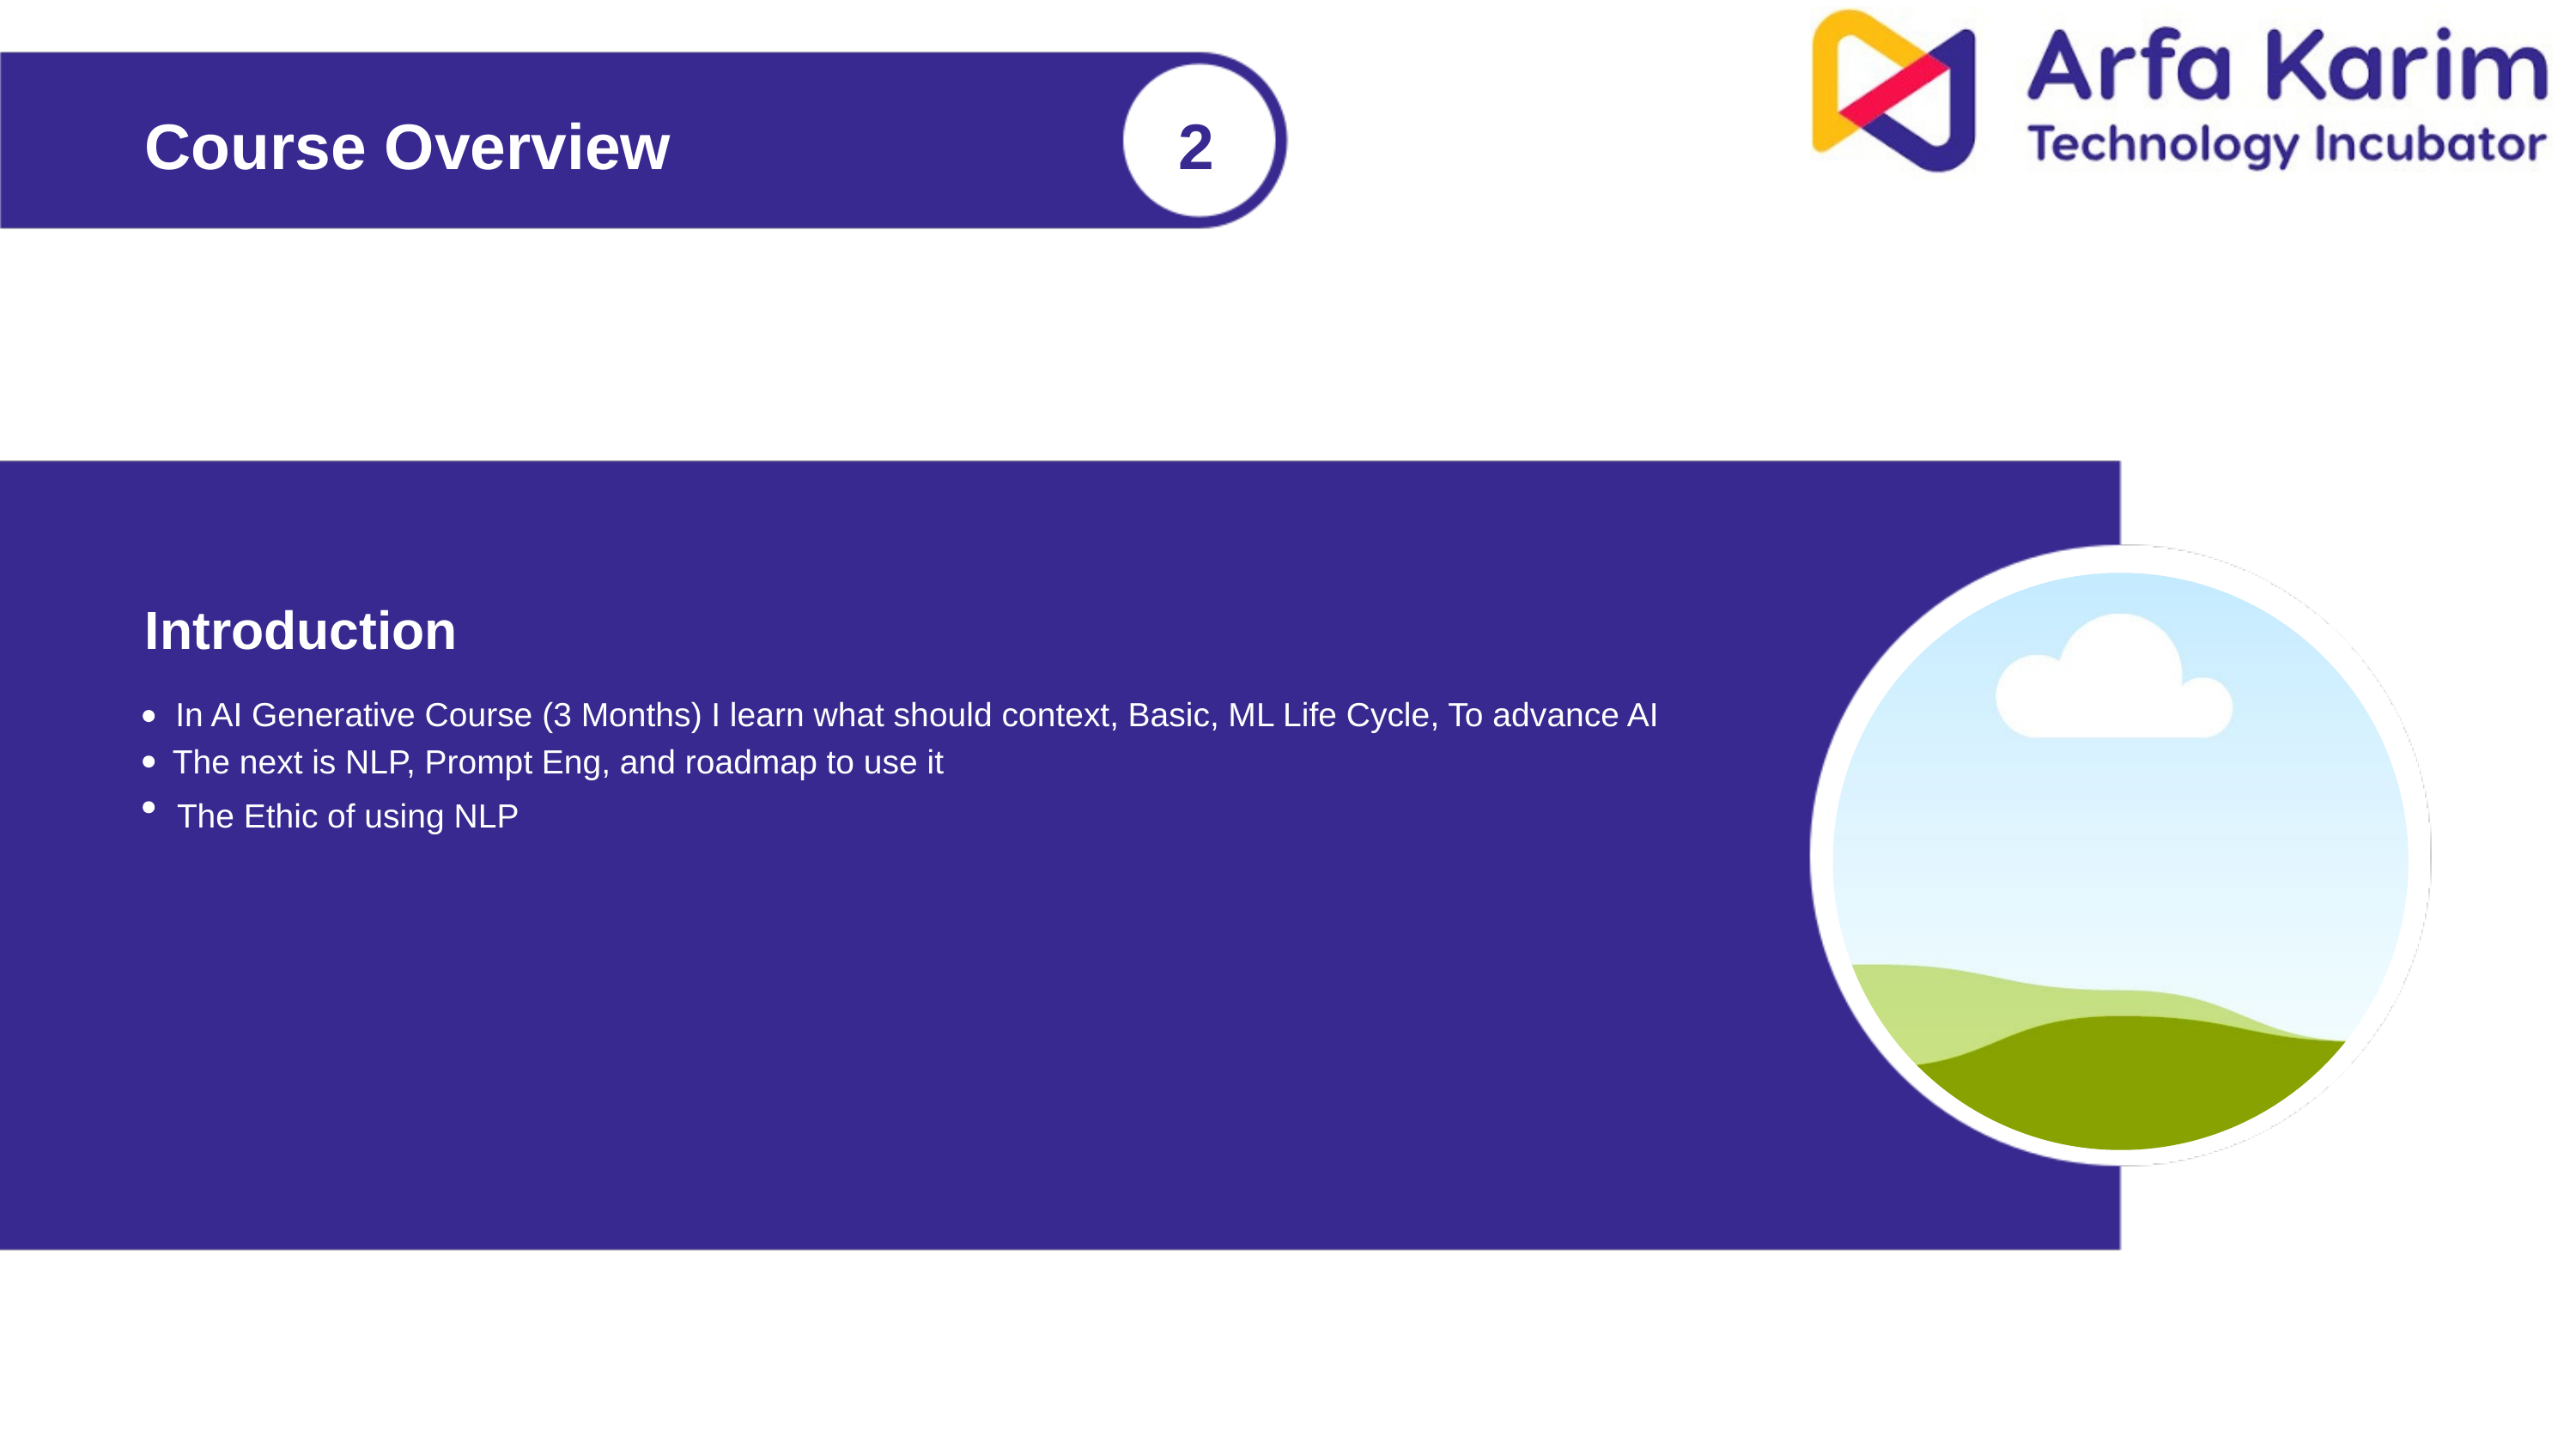

Course Overview
2

Introduction
In AI Generative Course (3 Months) I learn what should context, Basic, ML Life Cycle, To advance AI

The next is NLP, Prompt Eng, and roadmap to use it

The Ethic of using NLP